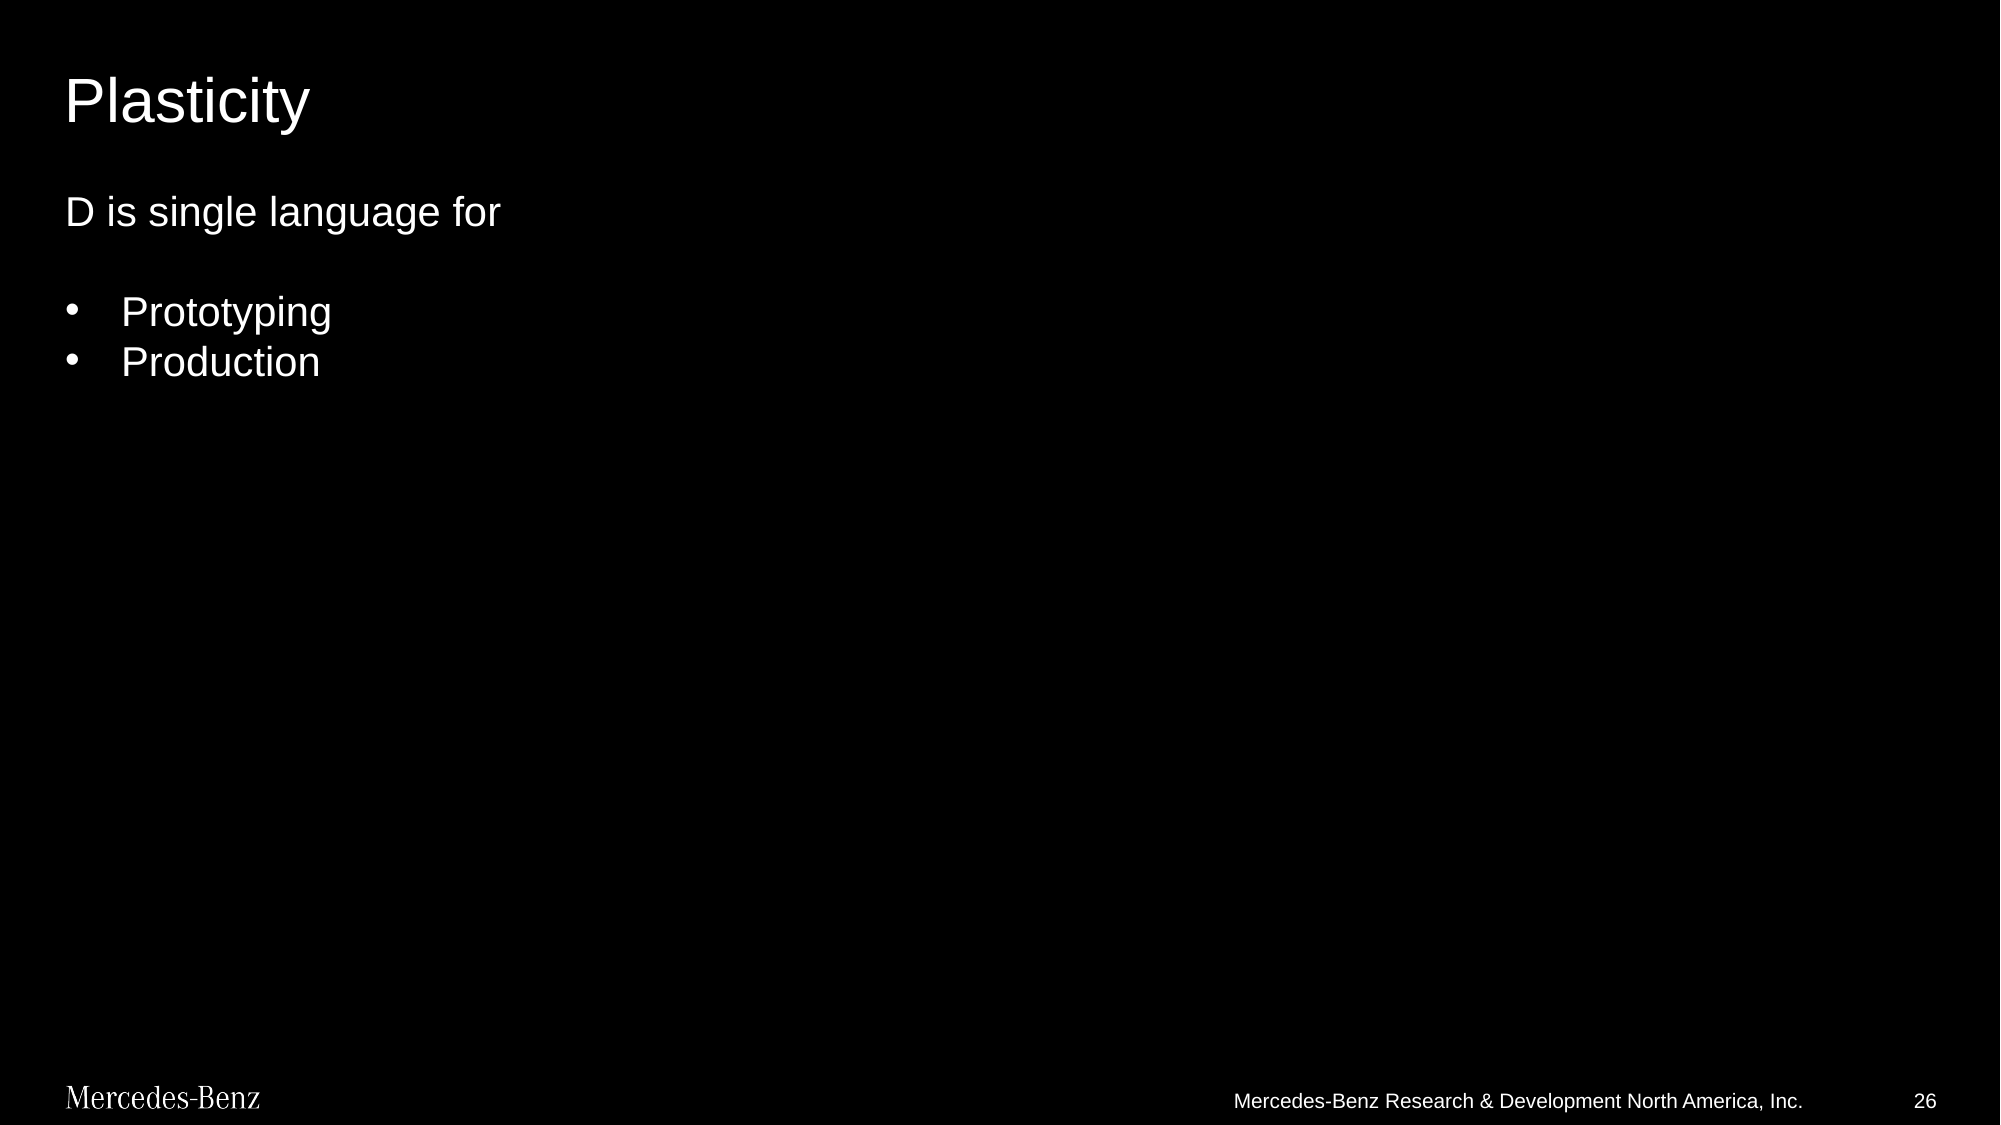

# Plasticity
D is single language for

Prototyping
Production

Mercedes-Benz Research & Development North America, Inc.
26